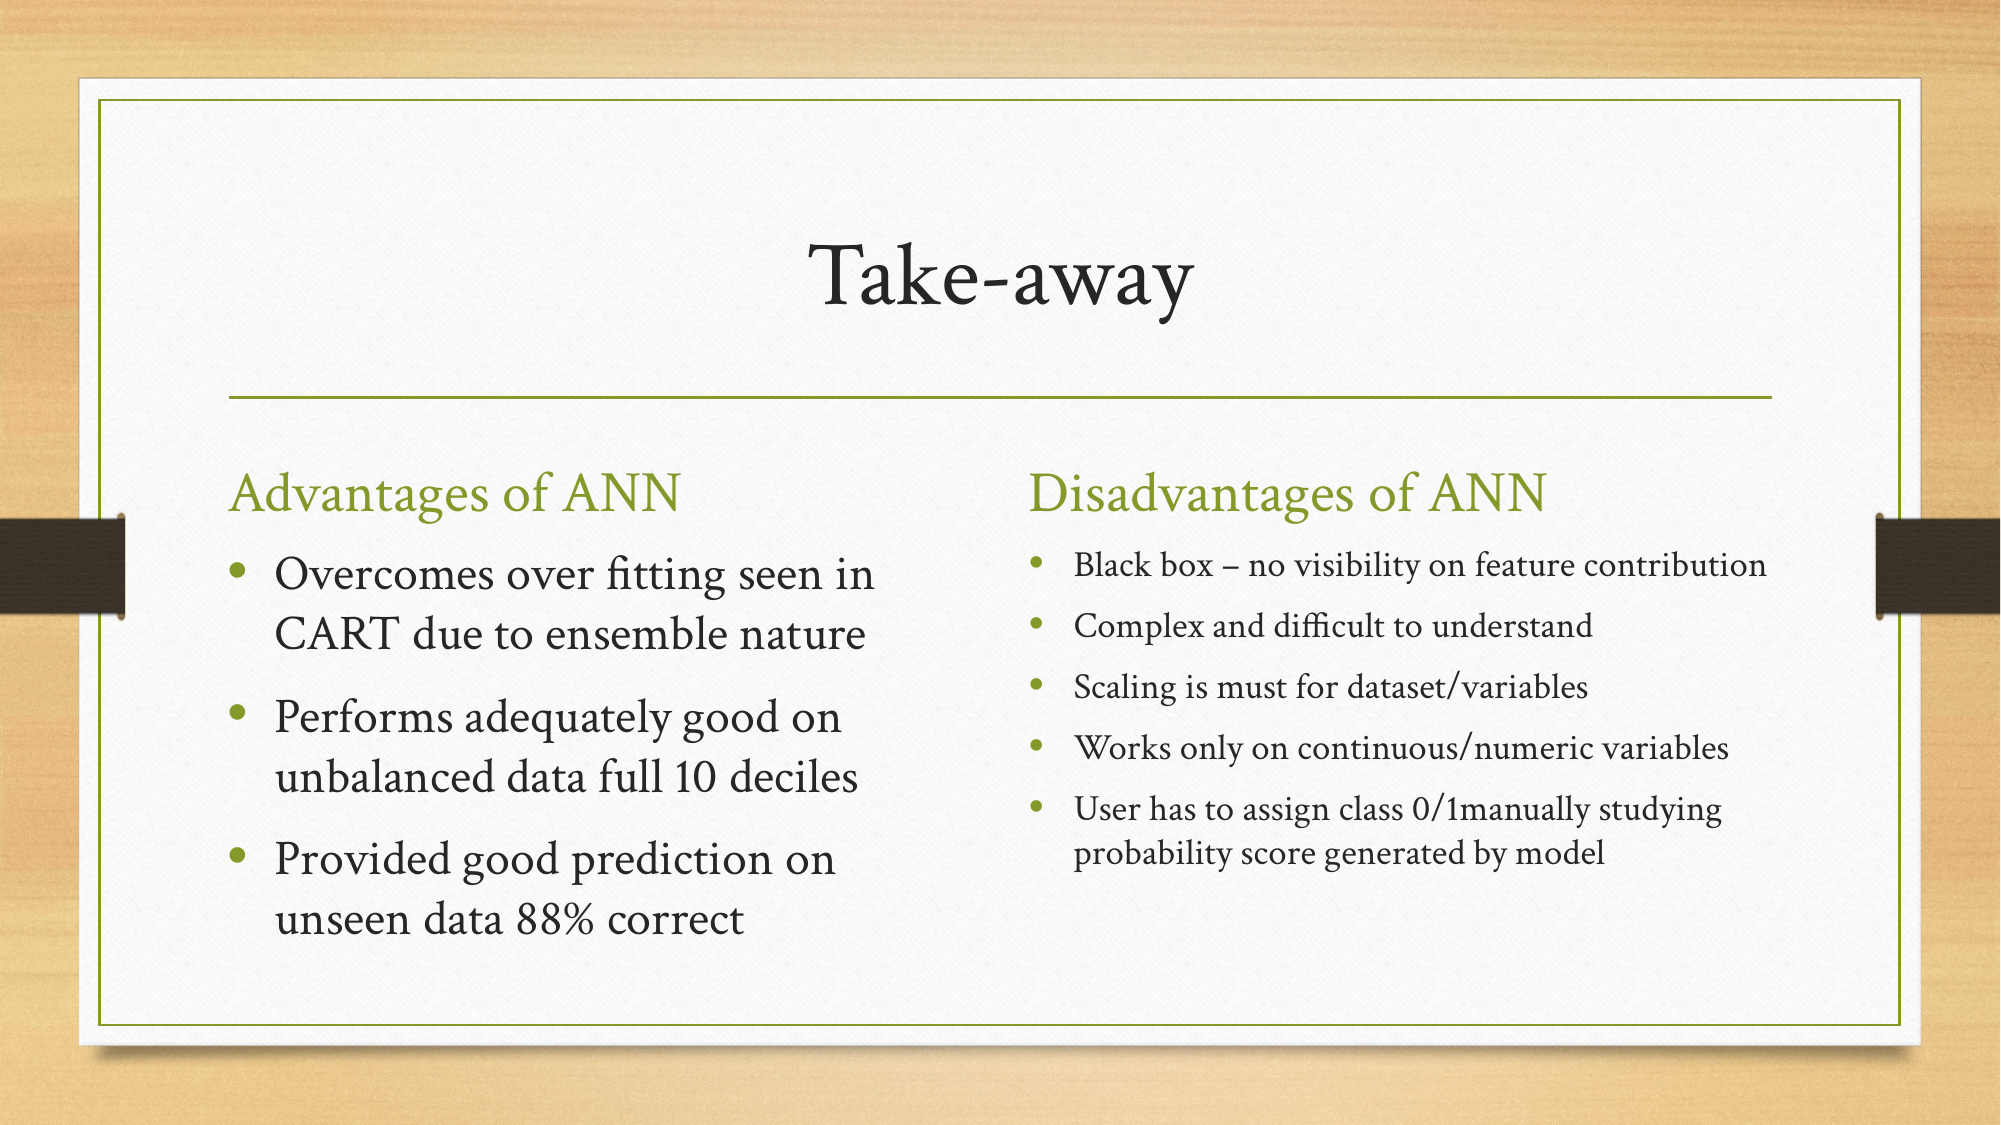

# Take-away
Advantages of ANN
Disadvantages of ANN
Overcomes over fitting seen in CART due to ensemble nature
Performs adequately good on unbalanced data full 10 deciles
Provided good prediction on unseen data 88% correct

Black box – no visibility on feature contribution
Complex and difficult to understand
Scaling is must for dataset/variables
Works only on continuous/numeric variables
User has to assign class 0/1manually studying probability score generated by model